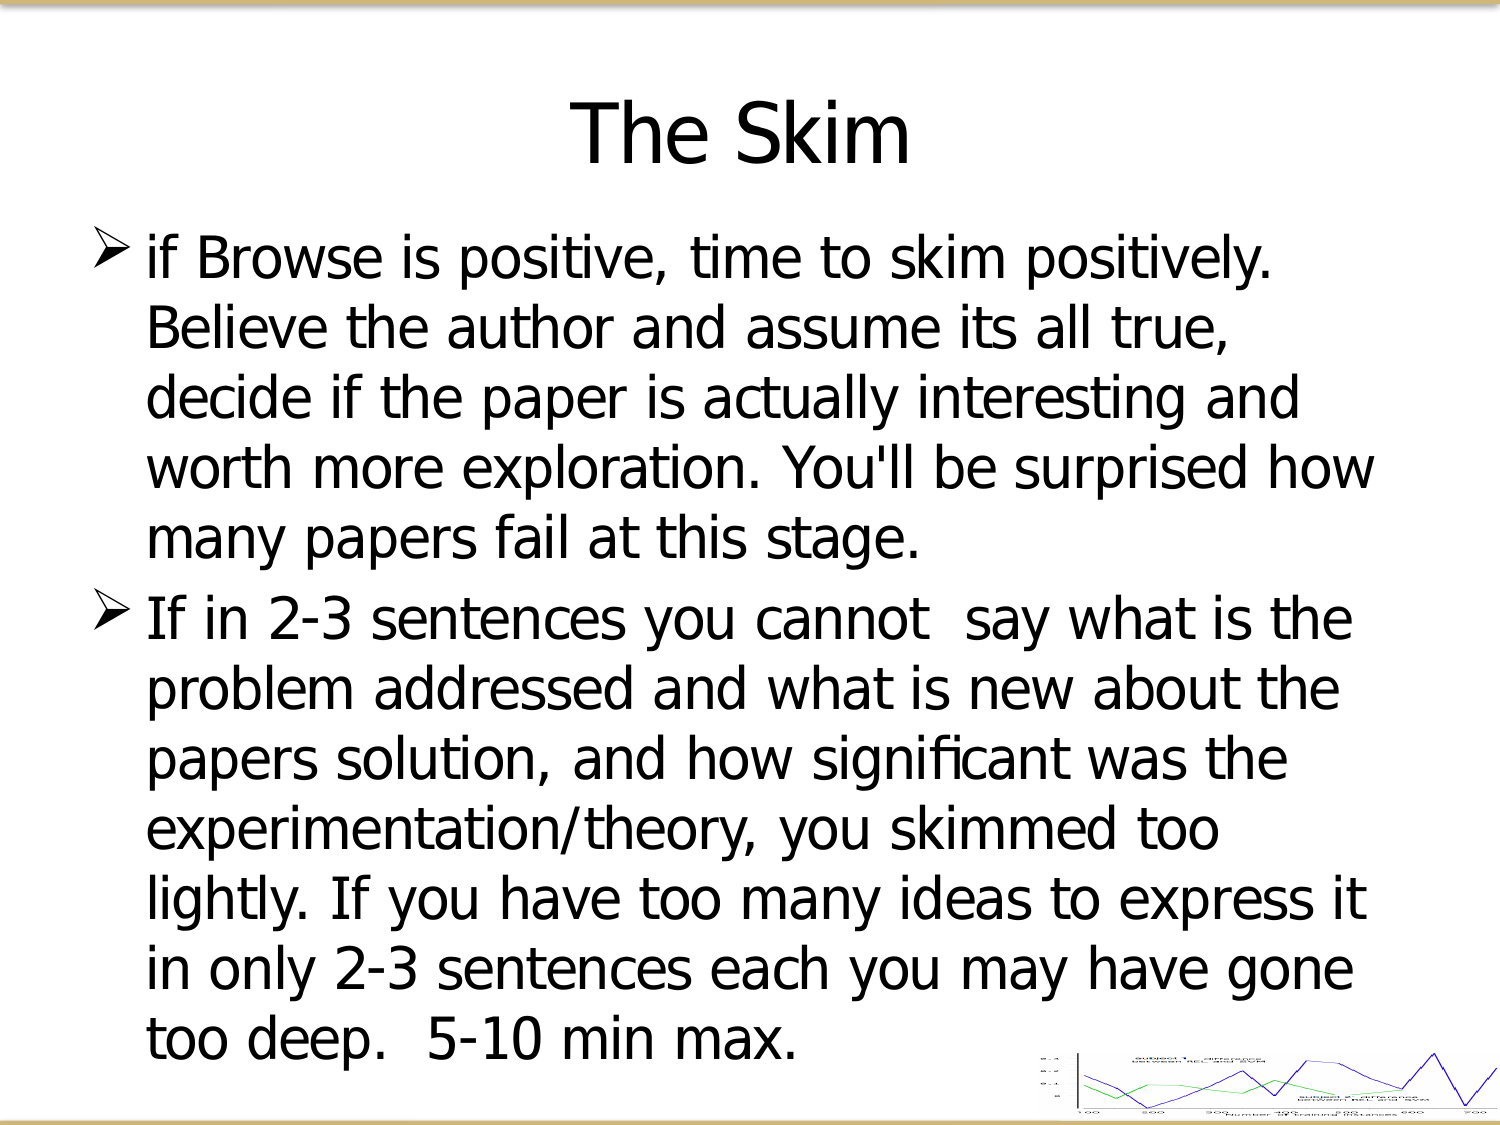

The Skim
if Browse is positive, time to skim positively. Believe the author and assume its all true, decide if the paper is actually interesting and worth more exploration. You'll be surprised how many papers fail at this stage.
If in 2-3 sentences you cannot  say what is the problem addressed and what is new about the papers solution, and how significant was the experimentation/theory, you skimmed too lightly. If you have too many ideas to express it in only 2-3 sentences each you may have gone too deep.  5-10 min max.